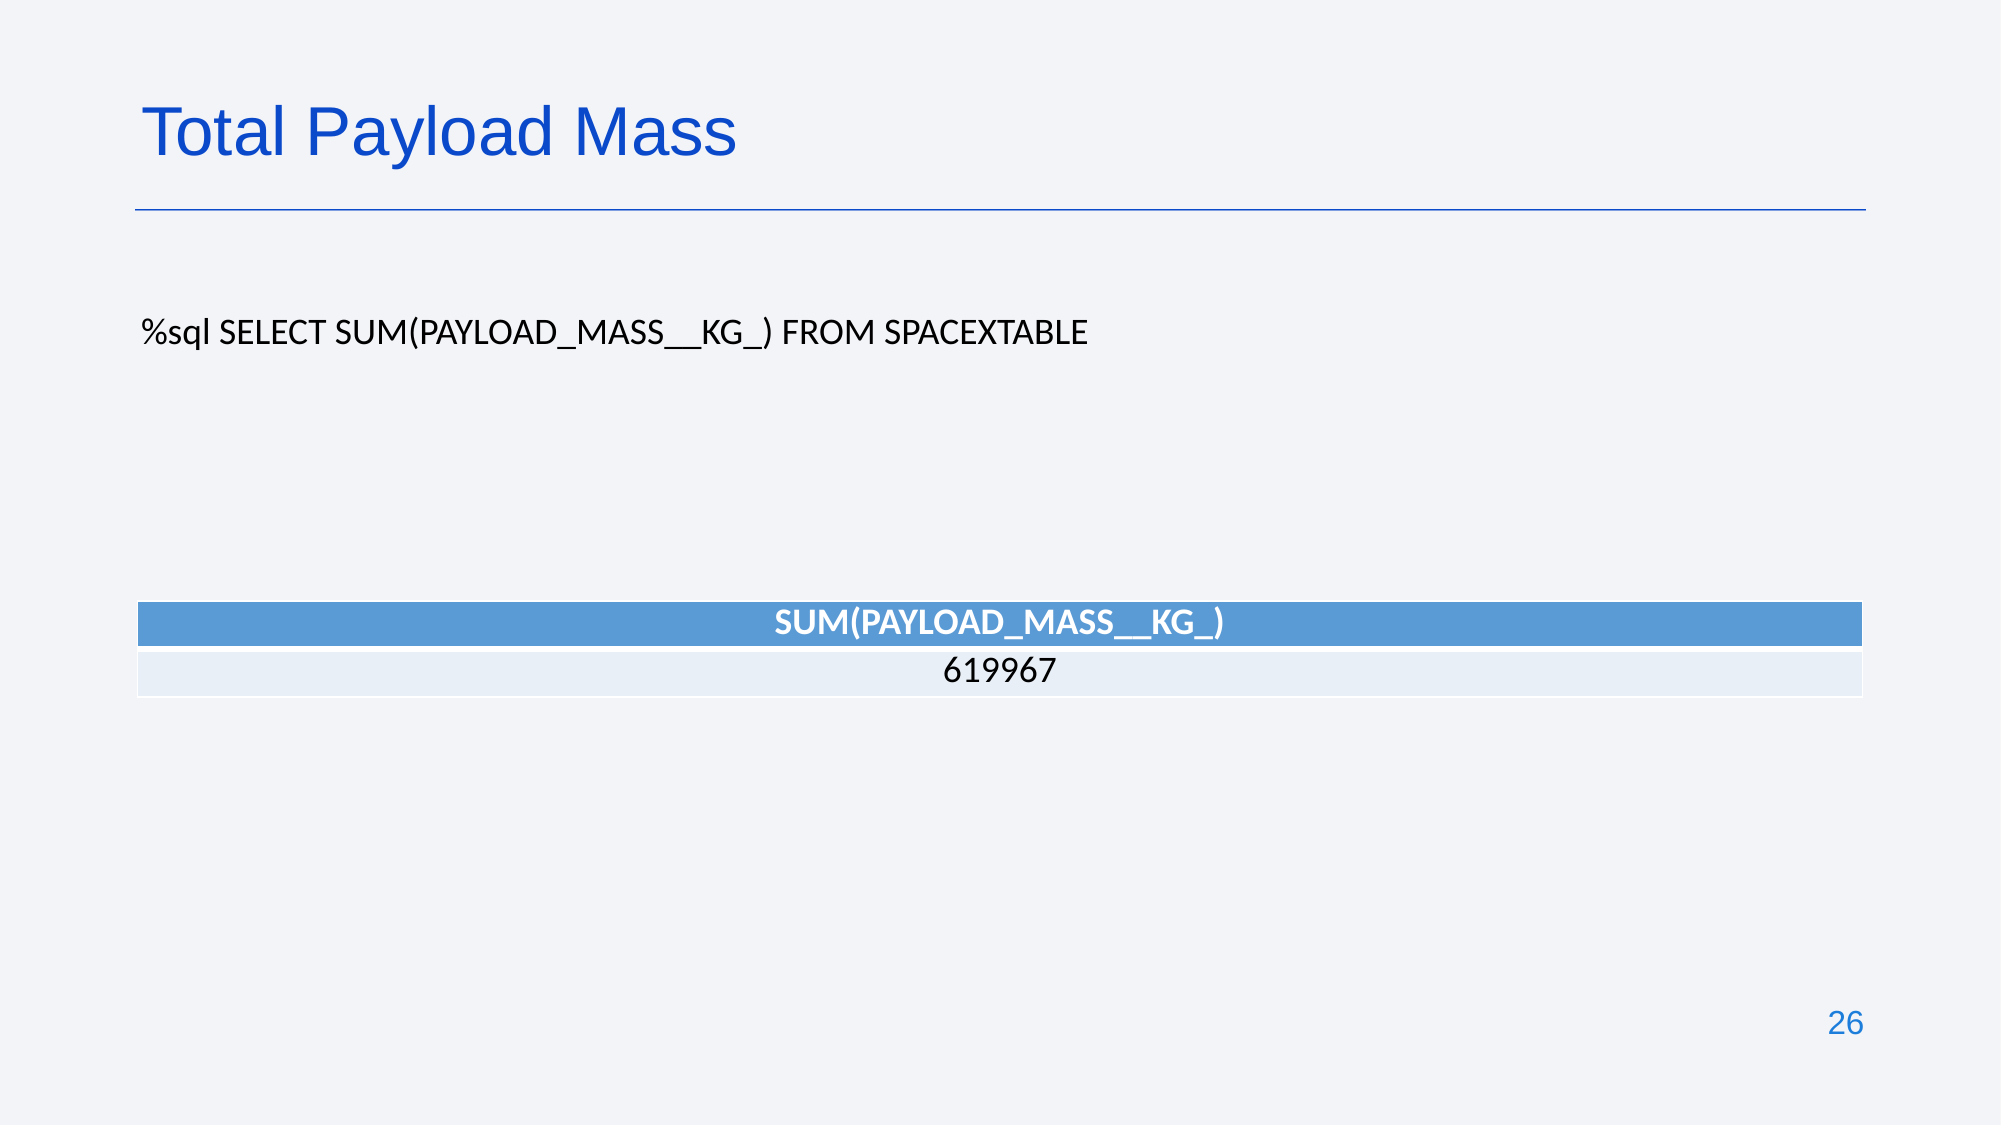

Total Payload Mass
%sql SELECT SUM(PAYLOAD_MASS__KG_) FROM SPACEXTABLE
| SUM(PAYLOAD\_MASS\_\_KG\_) |
| --- |
| 619967 |
26